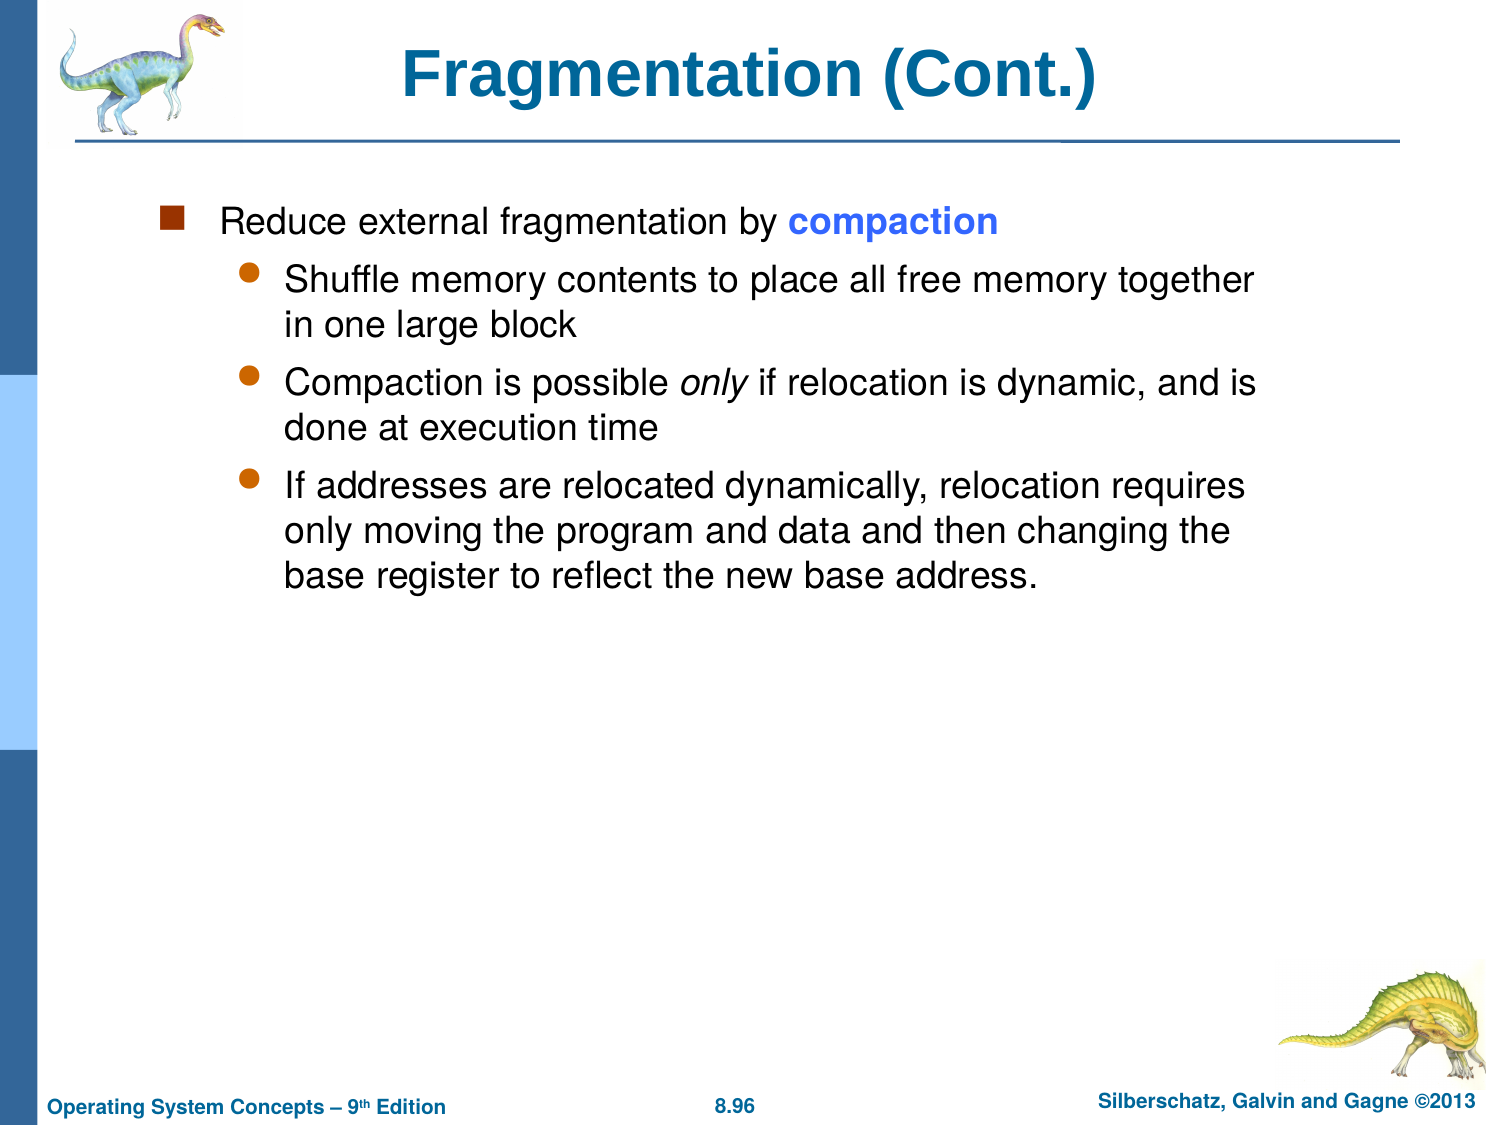

# Fragmentation (Cont.)
Reduce external fragmentation by compaction
Shuffle memory contents to place all free memory together in one large block
Compaction is possible only if relocation is dynamic, and is done at execution time
If addresses are relocated dynamically, relocation requires only moving the program and data and then changing the base register to reflect the new base address.